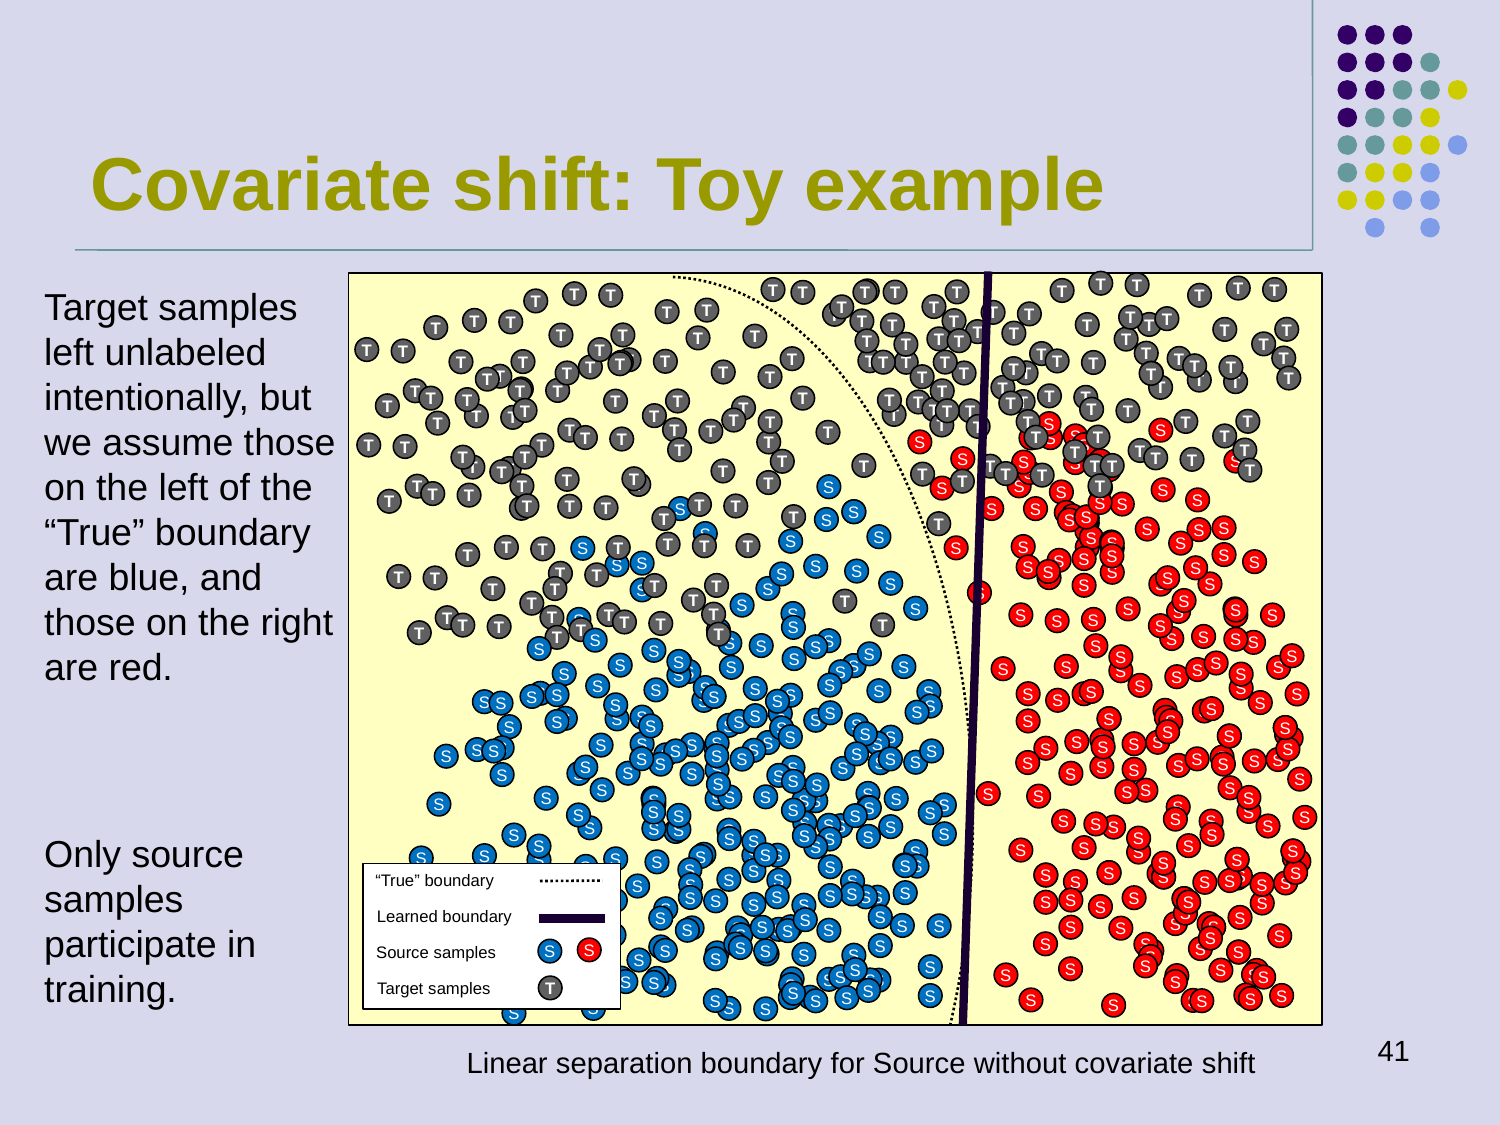

# Covariate shift: Toy example
T
T

T

T
T
T
T
T
T
T
T
T
T
T
T
T
T
T
T
T
T
T
T
T
T
T
T
T
T
T
T
T
T
T
T
T
T
T
T
T
T
T
T
T
T
T
T
T
T
T
T
T
T
T
T
T
T
T
T
T
T
T
T
T
T
T
T
T
T
T
T
T
T
T
T
T
T
T
T
T
T
T
T
T
T
T
T
T
T
T
T
T
T
T
T
T
T
T
T
T
T
T
T
T
T
T
T
T
T
T
T
T
T
T
T
T
T
T
T
S
T
T
T
T
S
T
T
S
T
T
T
T
S
S
T
S
T
S
T
T
T
T
T
T
T
T
T
T
S
T
S
S
T
S
S
T
T
T
T
T
T
S
T
T
T
S
T
T
T
T
T
T
T
T
T
T
S
T
S
S
S
S
S
T
T
S
T
S
S
T
T
T
T
T
T
S
S
S
S
S
S
S
T
S
S
S
T
S
S
S
T
S
S
S
S
S
S
S
S
S
S
S
T
T
T
S
S
T
T
S
S
S
T
T
S
S
S
S
S
S
S
S
S
S
S
S
S
T
S
T
T
S
S
T
S
S
S
S
T
T
S
T
T
S
S
T
S
T
T
S
S
S
S
S
S
S
T
T
S
S
S
T
T
S
S
S
T
T
T
T
S
T
S
T
S
T
T
S
T
S
S
S
S
S
S
S
S
S
S
S
S
S
S
S
S
S
S
S
S
S
S
S
S
S
S
S
S
S
S
S
S
S
S
S
S
S
S
S
S
S
S
S
S
S
S
S
S
S
S
S
S
S
S
S
S
S
S
S
S
S
S
S
S
S
S
S
S
S
S
S
S
S
S
S
S
S
S
S
S
S
S
S
S
S
S
S
S
S
S
S
S
S
S
S
S
S
S
S
S
S
S
S
S
S
S
S
S
S
S
S
S
S
S
S
S
S
S
S
S
S
S
S
S
S
S
S
S
S
S
S
S
S
S
S
S
S
S
S
S
S
S
S
S
S
S
S
S
S
S
S
S
S
S
S
S
S
S
S
S
S
S
S
S
S
S
S
S
S
S
S
S
S
S
S
S
S
S
S
S
S
S
S
S
S
S
S
S
S
S
S
S
S
S
S
S
S
S
S
S
S
S
S
S
S
S
S
S
S
S
S
S
S
S
S
S
S
S
S
S
S
S
S
S
S
S
S
S
S
S
S
S
S
S
S
S
S
“True” boundary

Learned boundary
Source samples
S
S
Target samples
T
S
S
S
S
S
S
S
S
S
S
S
S
S
S
S
S
S
S
S
S
S
S
S
S
S
S
S
S
S
S
S
S
S
S
S
S
S
S
S
S
S
S
S
S
S
S
S
S
S
S
S
S
S
S
S
S
S
S
S
S
S
S
S
S
S
S
S
S
S
S
S
S
S
S
S
S
S
S
S
S
S
S
S
S
S
S
S
S
S
S
S
S
S
S
S
S
S
S
S
S
S
S
S
S
S
S
S
S
S
S
S
S
S
S
S
S
S
S
S
S
S
S
S
S
S
S
S
S
S
S
S
S
S
S
S
S
S
S
S
S
S
Target samples left unlabeled intentionally, but we assume those on the left of the “True” boundary are blue, and those on the right are red.
Only source samples participate in training.
41
Linear separation boundary for Source without covariate shift